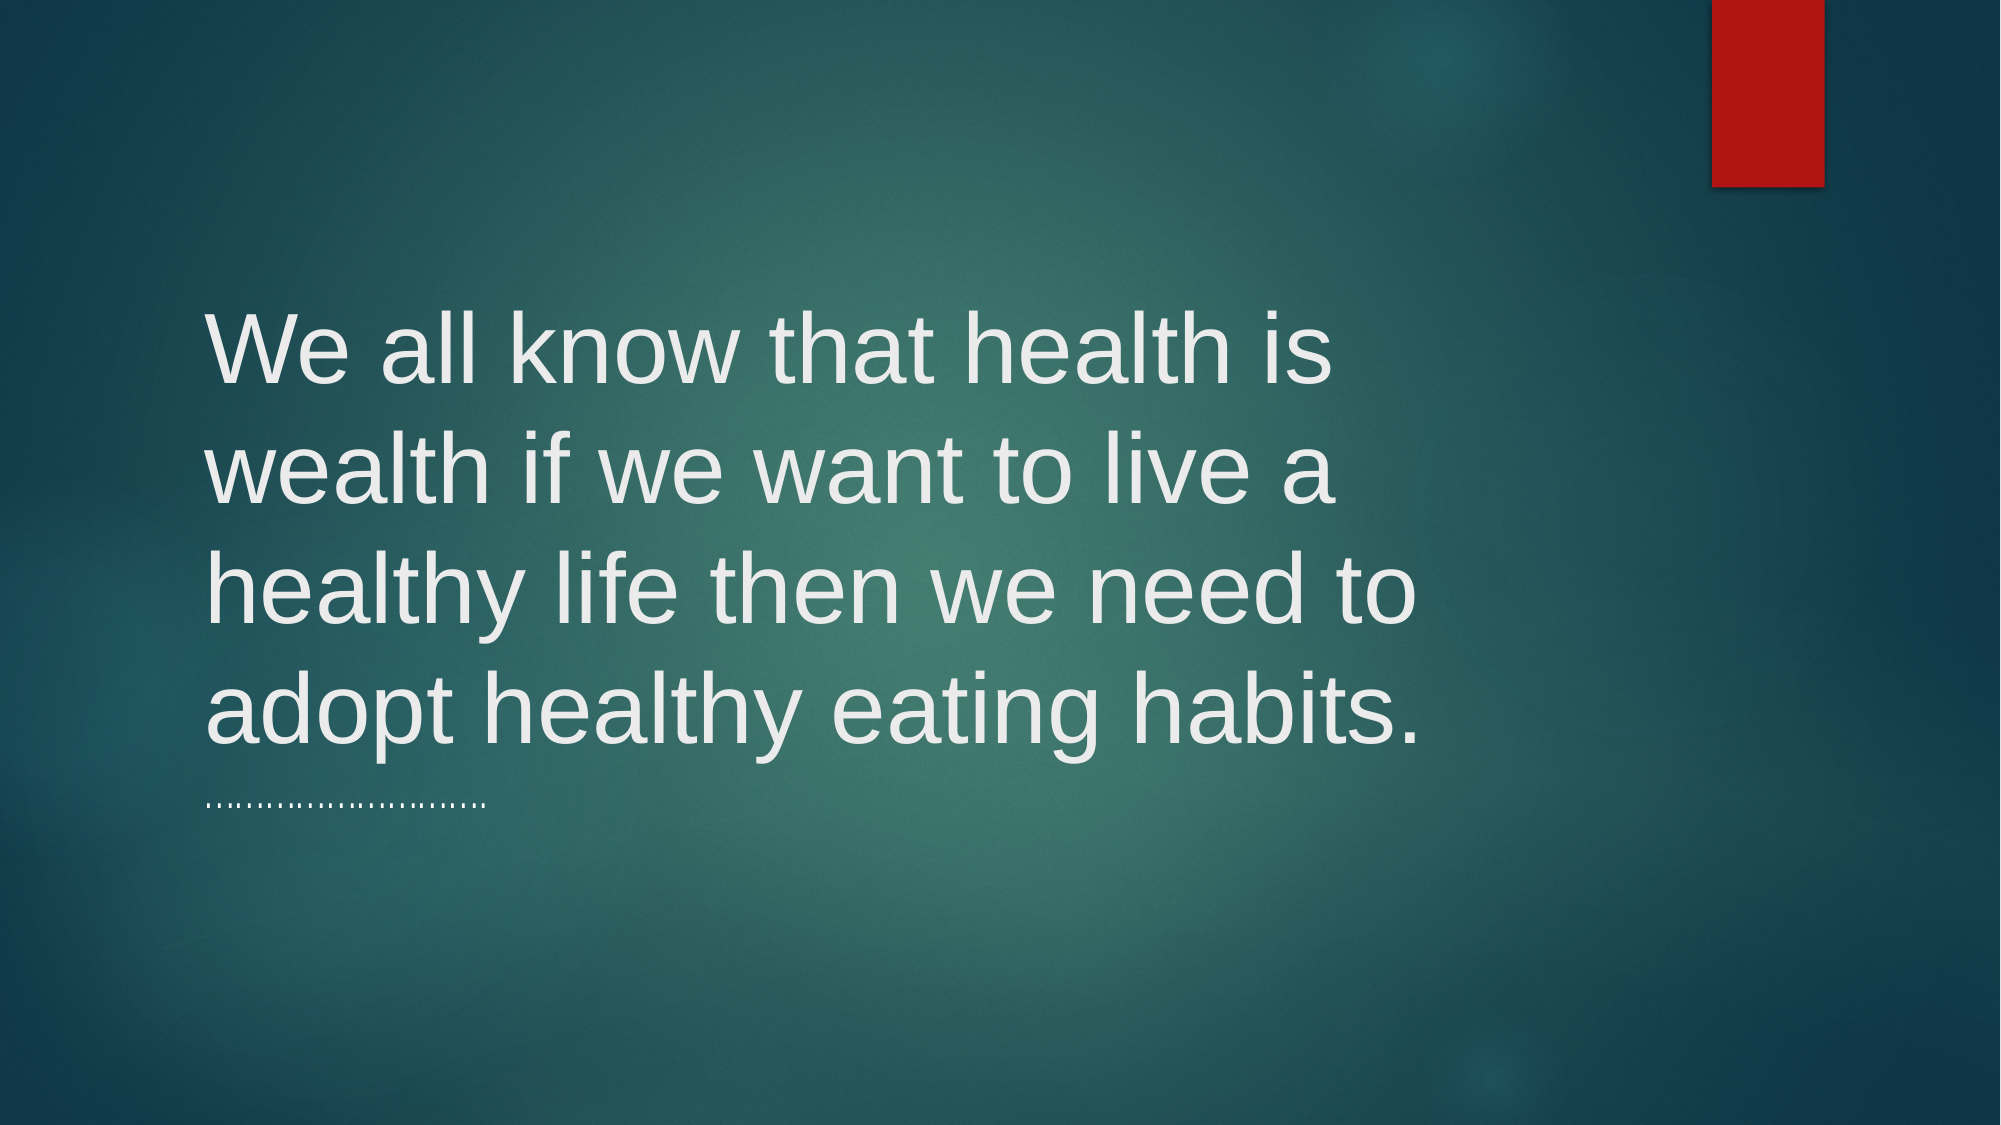

# We all know that health is wealth if we want to live a healthy life then we need to adopt healthy eating habits.
……………………….